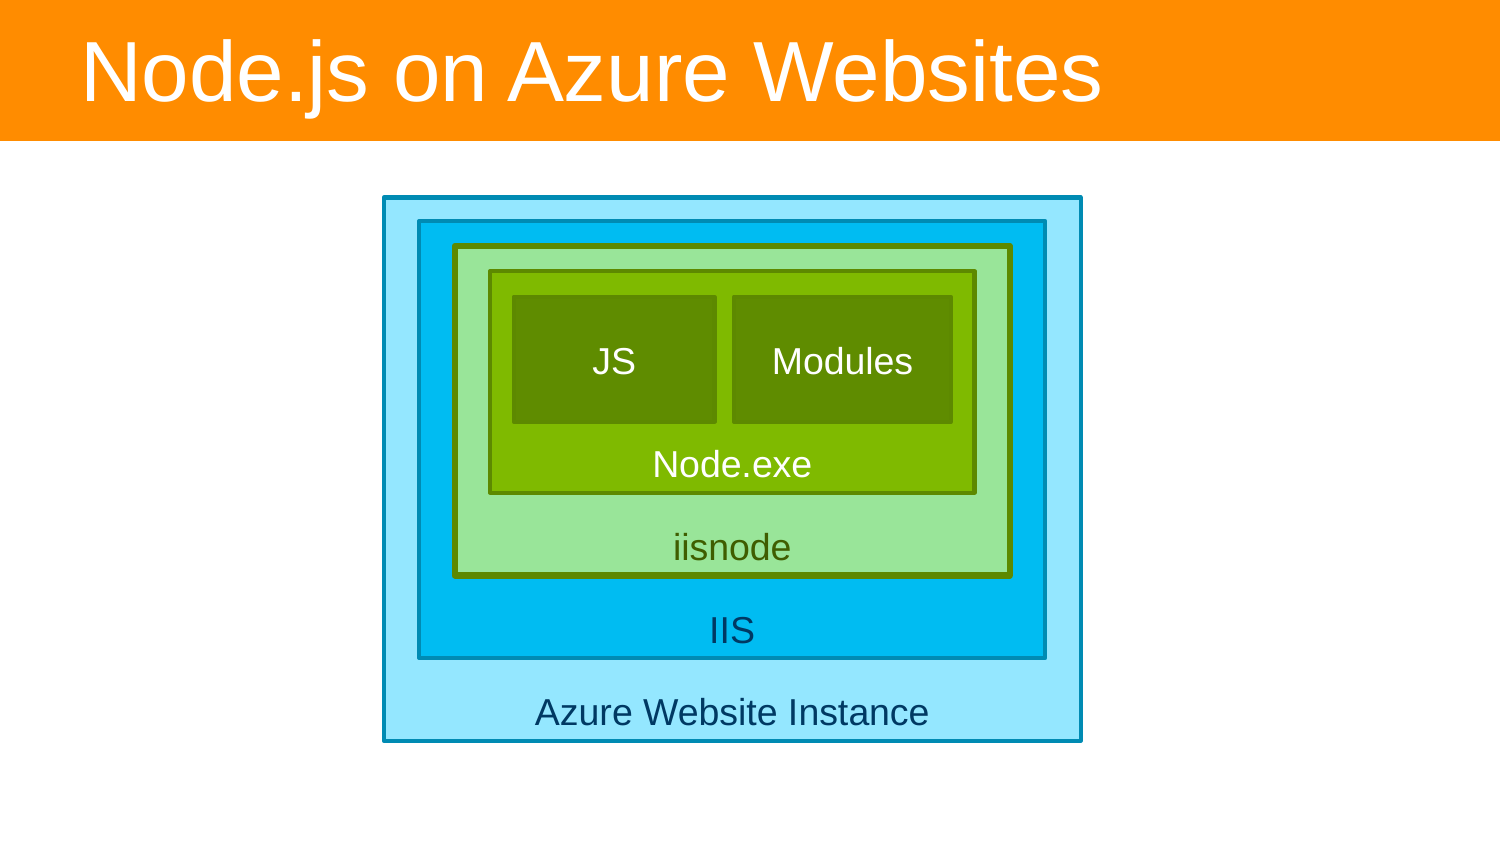

# Node.js on Azure Websites
Azure Website Instance
IIS
iisnode
Node.exe
JS
Modules